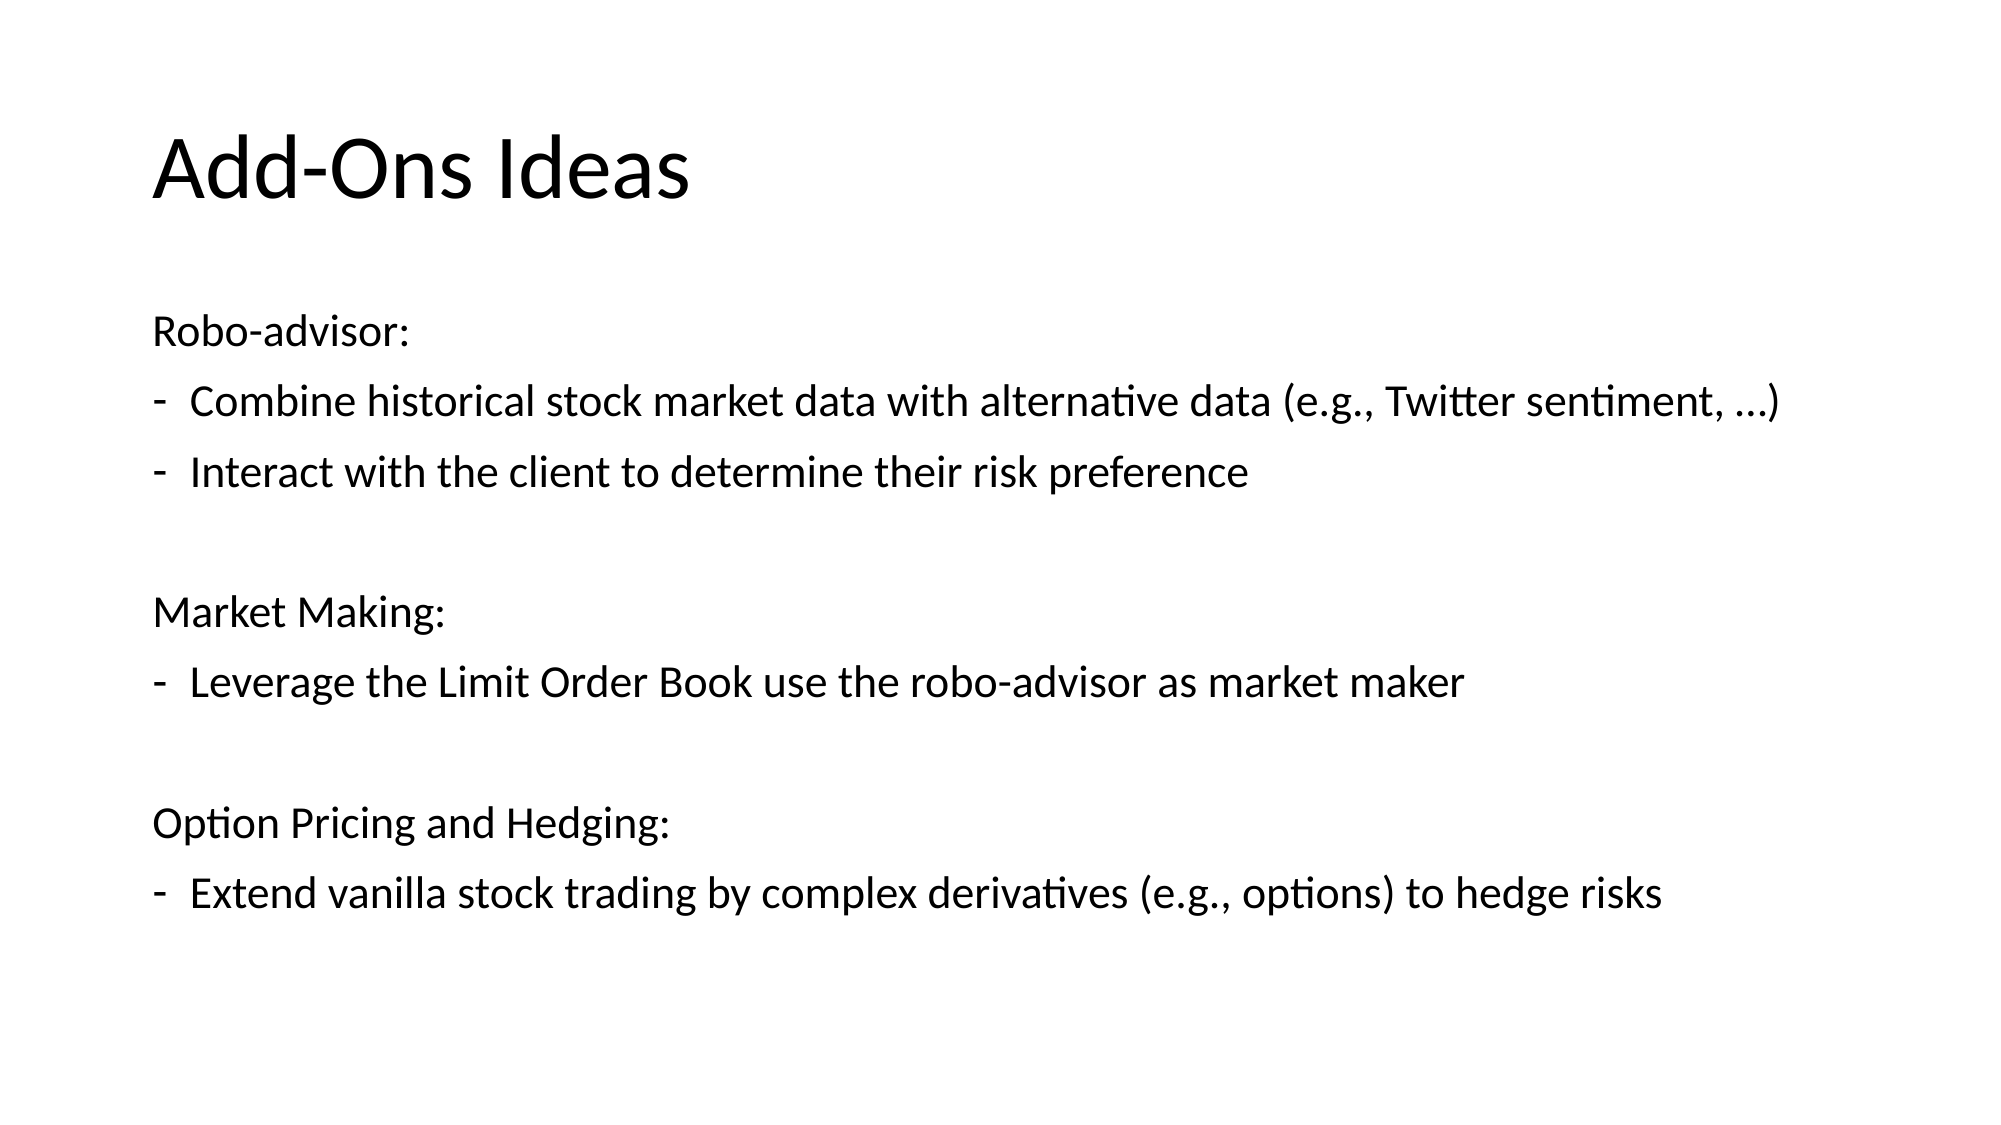

# Add-Ons Ideas
Robo-advisor:
Combine historical stock market data with alternative data (e.g., Twitter sentiment, …)
Interact with the client to determine their risk preference

Market Making:
Leverage the Limit Order Book use the robo-advisor as market maker

Option Pricing and Hedging:
Extend vanilla stock trading by complex derivatives (e.g., options) to hedge risks